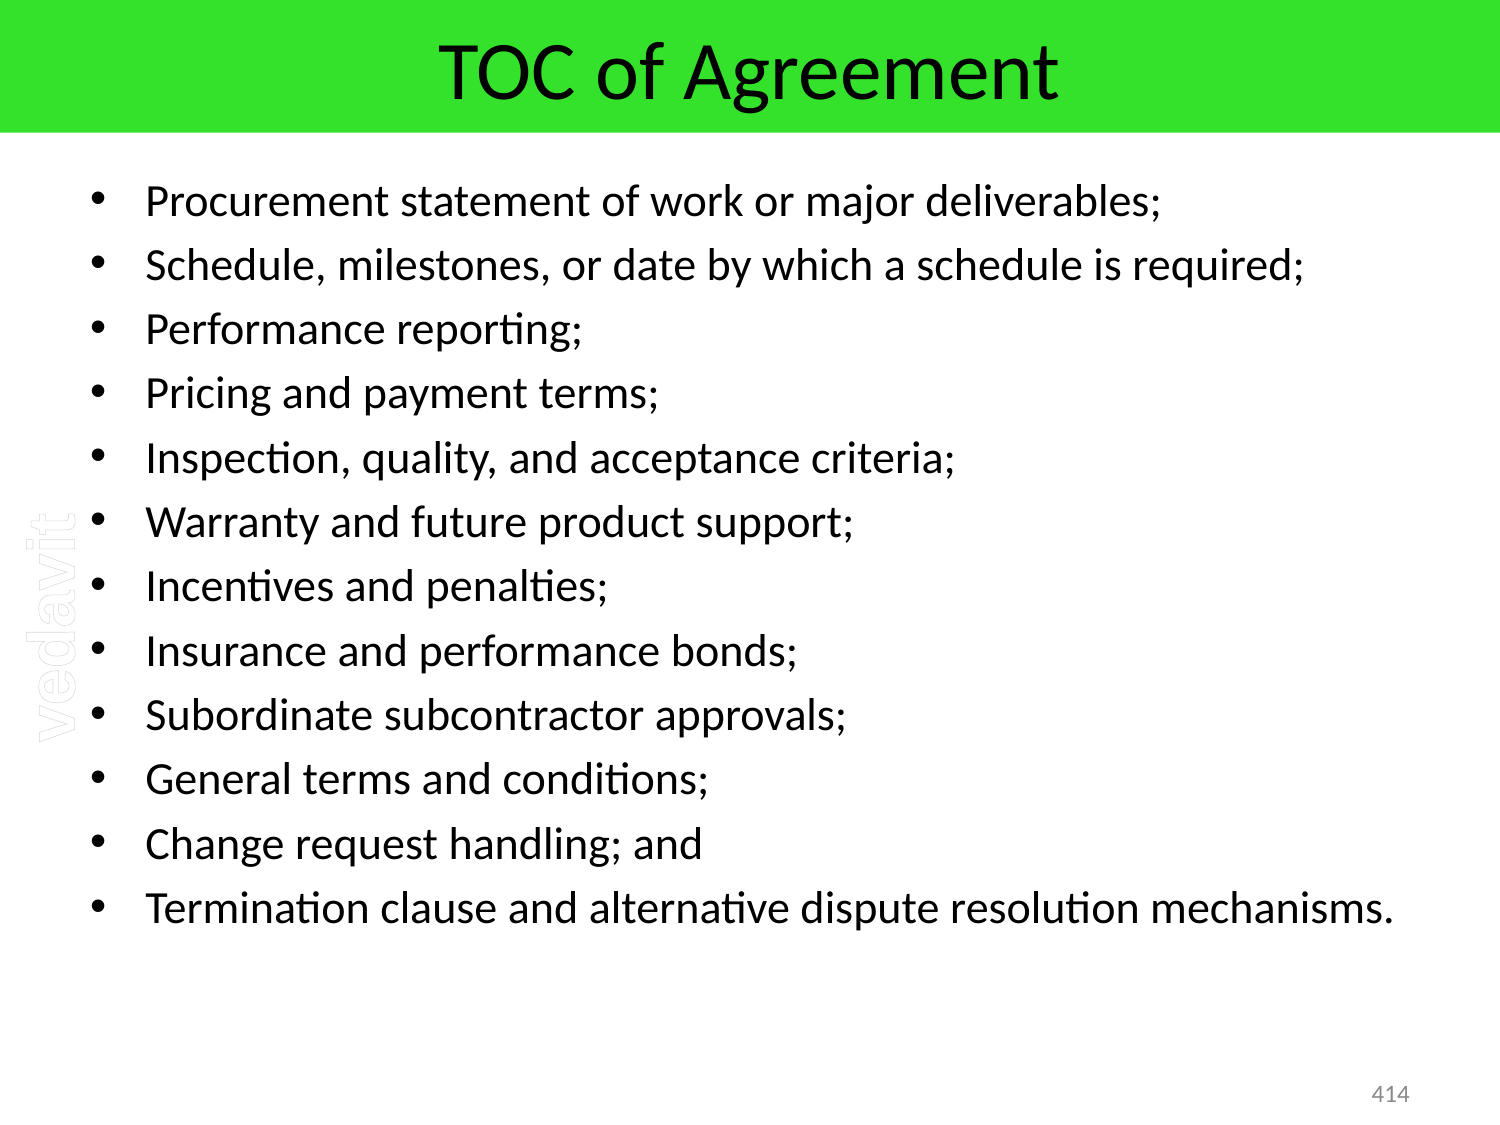

# TOC of Agreement
Procurement statement of work or major deliverables;
Schedule, milestones, or date by which a schedule is required;
Performance reporting;
Pricing and payment terms;
Inspection, quality, and acceptance criteria;
Warranty and future product support;
Incentives and penalties;
Insurance and performance bonds;
Subordinate subcontractor approvals;
General terms and conditions;
Change request handling; and
Termination clause and alternative dispute resolution mechanisms.
414